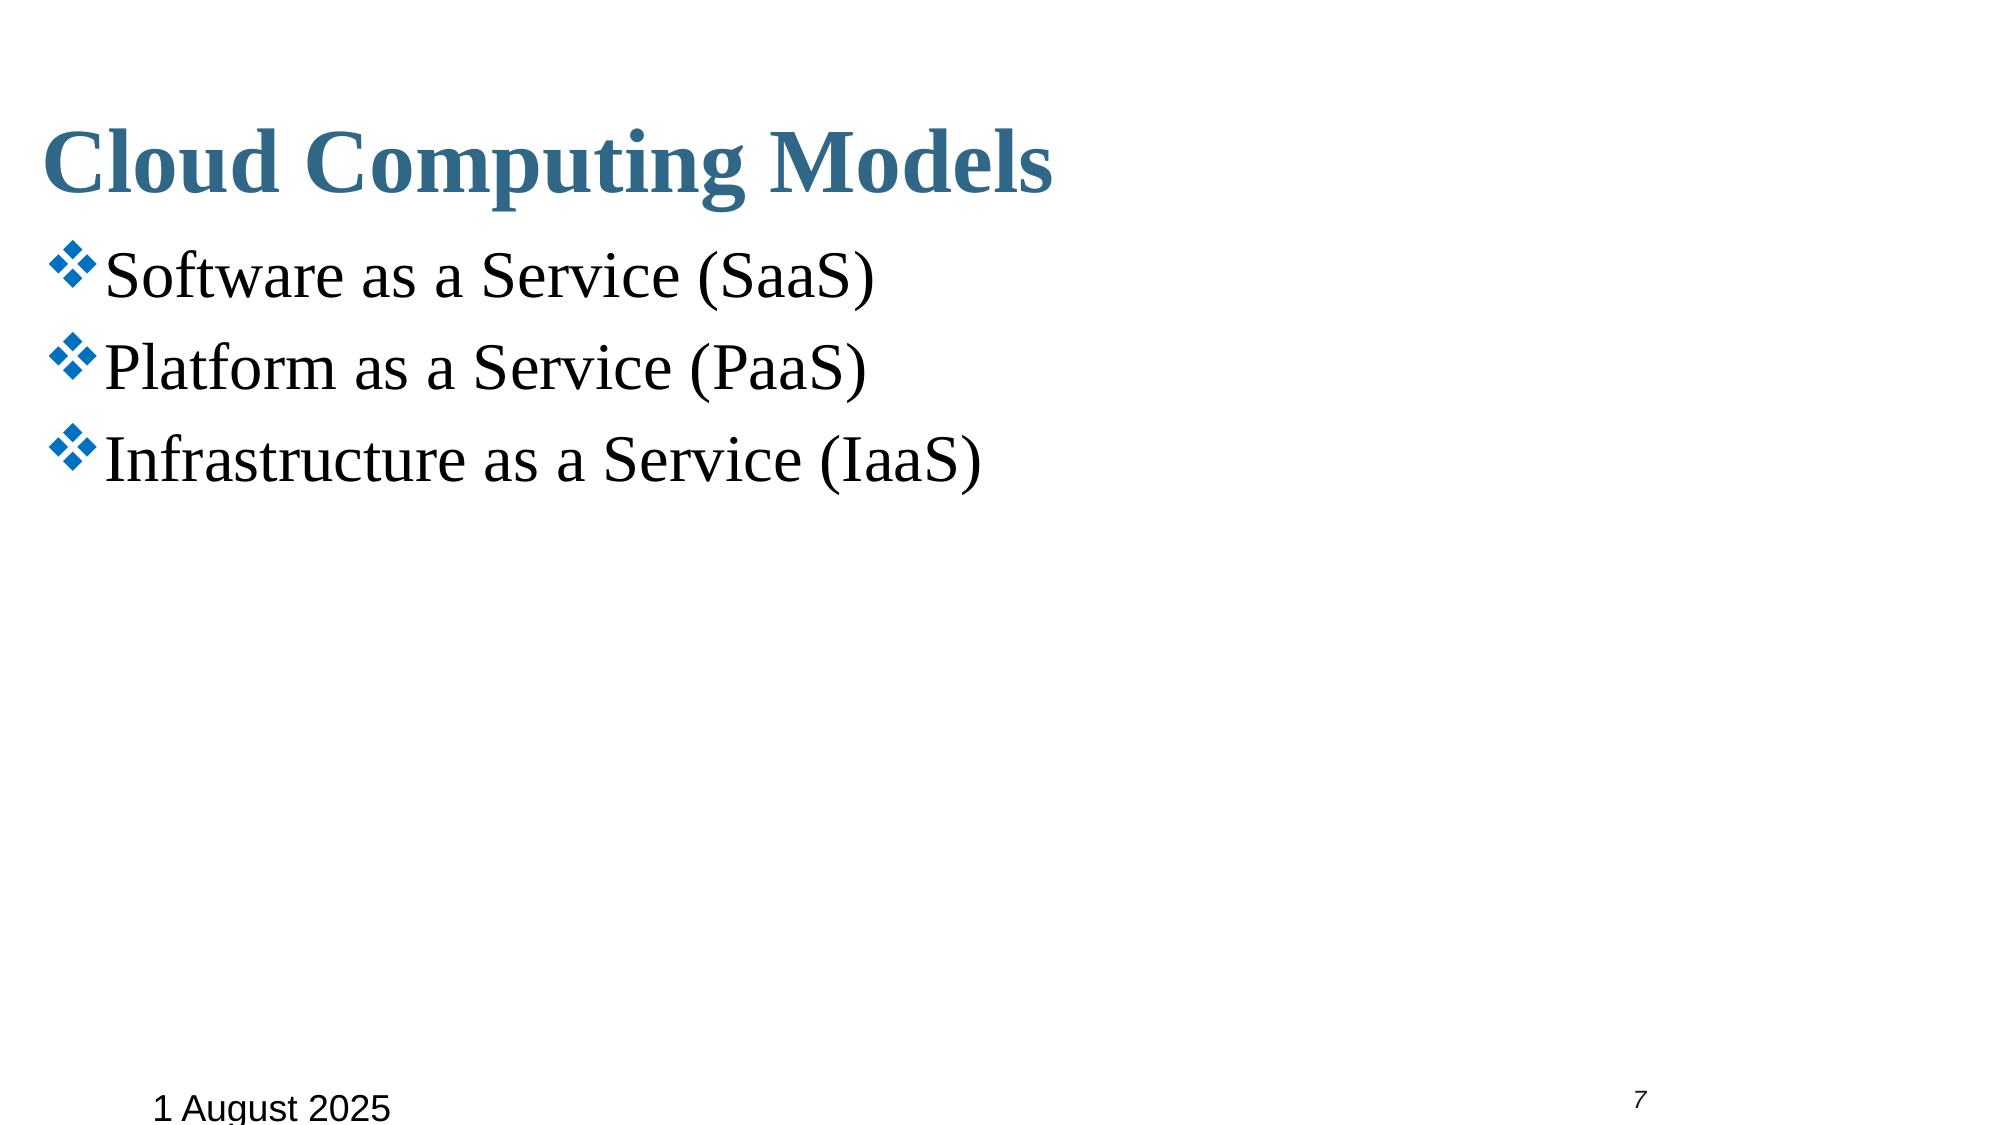

Cloud Computing Models
Software as a Service (SaaS)
Platform as a Service (PaaS)
Infrastructure as a Service (IaaS)
1 August 2025
7